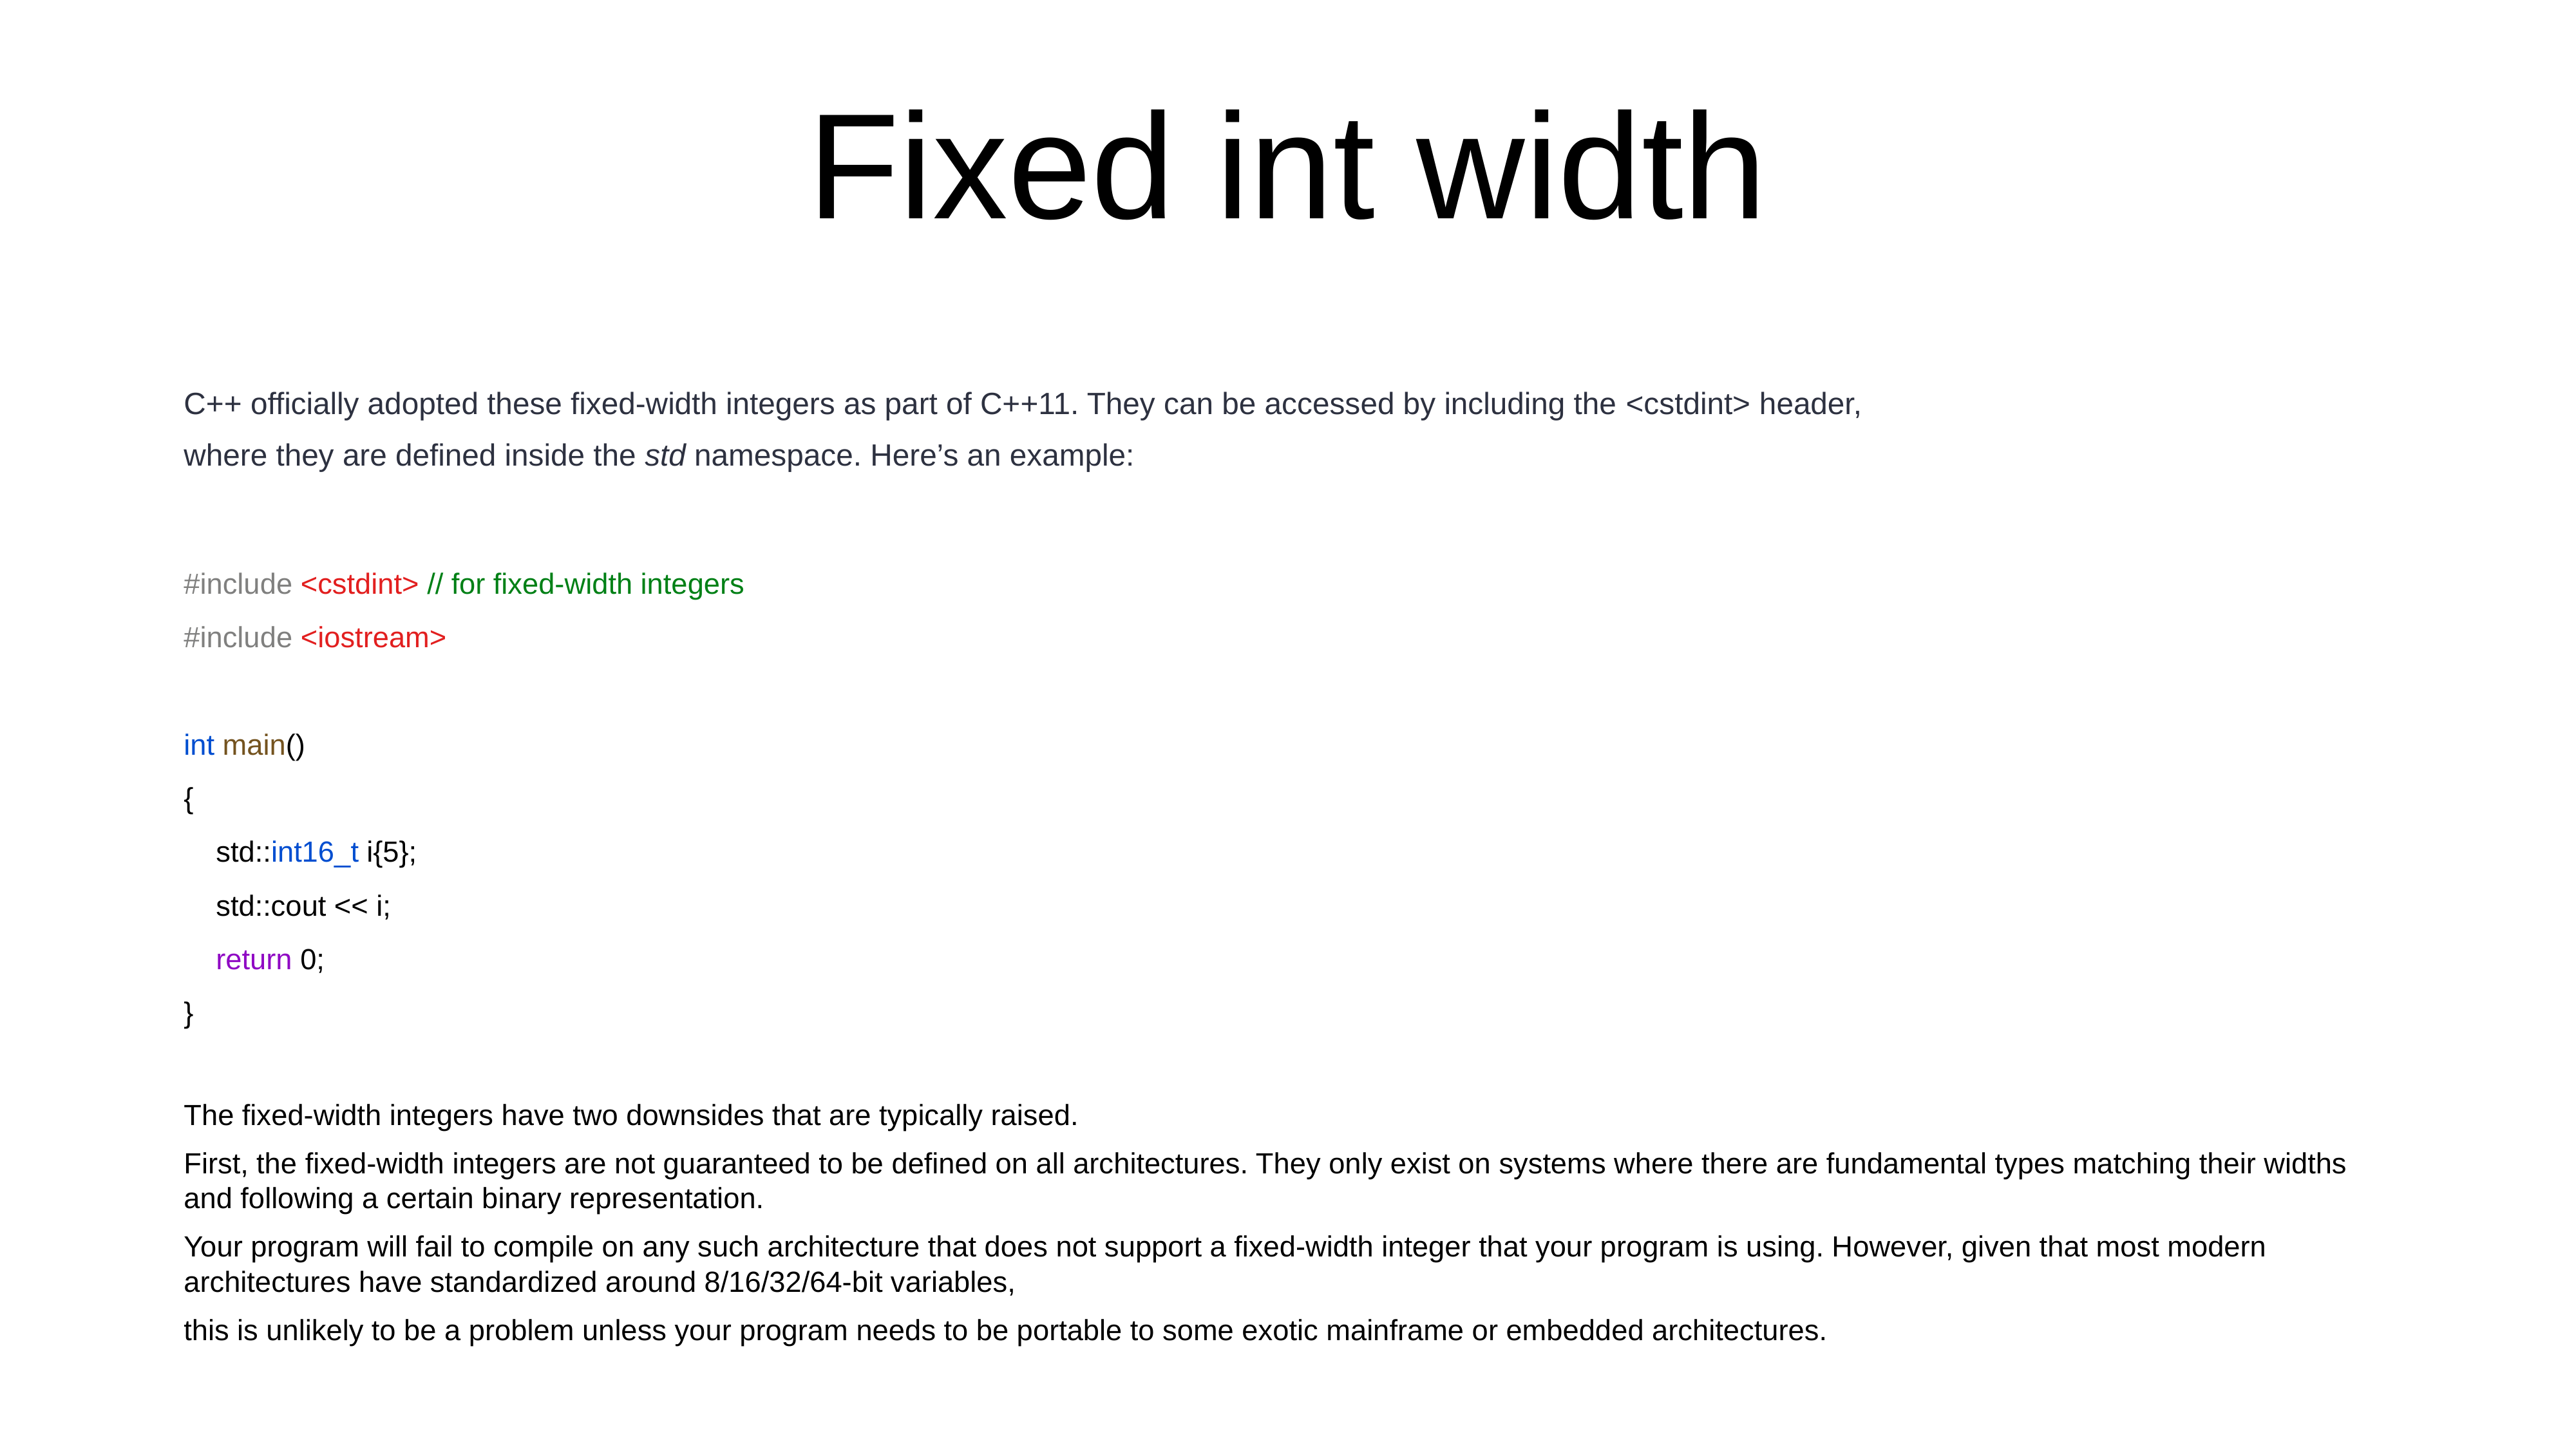

# Fixed int width

C++ officially adopted these fixed-width integers as part of C++11. They can be accessed by including the <cstdint> header,
where they are defined inside the std namespace. Here’s an example:

#include <cstdint> // for fixed-width integers
#include <iostream>

int main()
{
    std::int16_t i{5};
    std::cout << i;
    return 0;
}

The fixed-width integers have two downsides that are typically raised.
First, the fixed-width integers are not guaranteed to be defined on all architectures. They only exist on systems where there are fundamental types matching their widths and following a certain binary representation.
Your program will fail to compile on any such architecture that does not support a fixed-width integer that your program is using. However, given that most modern architectures have standardized around 8/16/32/64-bit variables,
this is unlikely to be a problem unless your program needs to be portable to some exotic mainframe or embedded architectures.